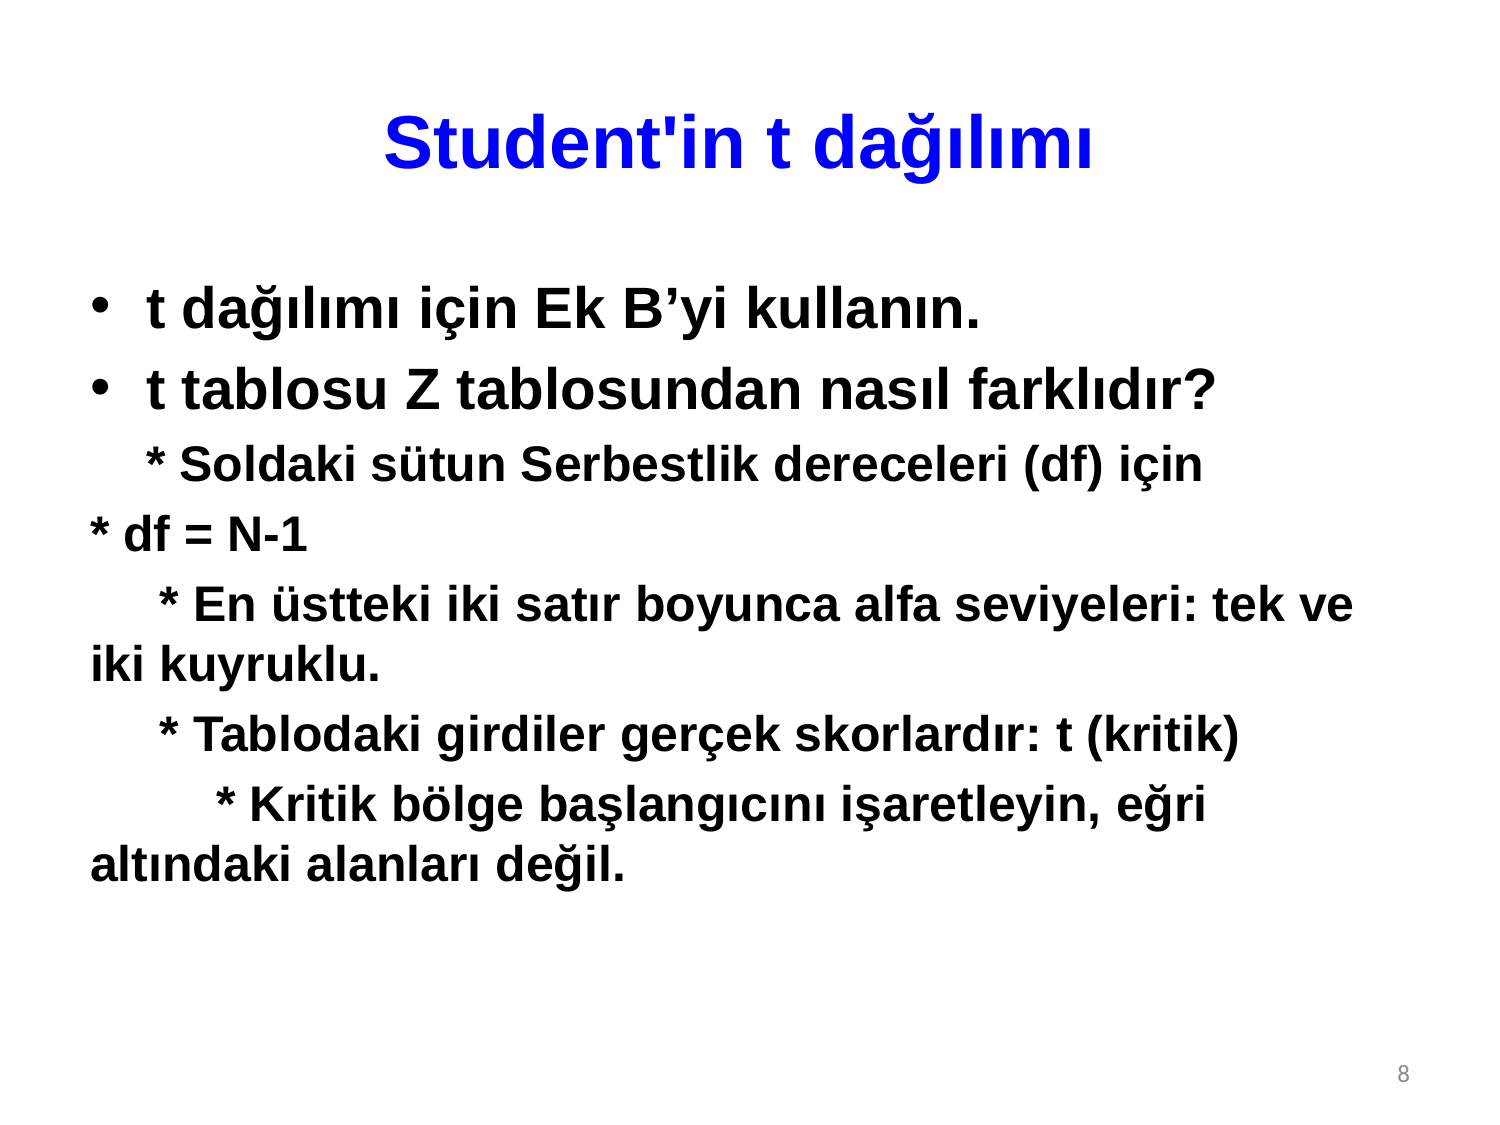

# Student'in t dağılımı
t dağılımı için Ek B’yi kullanın.
t tablosu Z tablosundan nasıl farklıdır?
    * Soldaki sütun Serbestlik dereceleri (df) için
* df = N-1
     * En üstteki iki satır boyunca alfa seviyeleri: tek ve iki kuyruklu.
     * Tablodaki girdiler gerçek skorlardır: t (kritik)
         * Kritik bölge başlangıcını işaretleyin, eğri altındaki alanları değil.
8